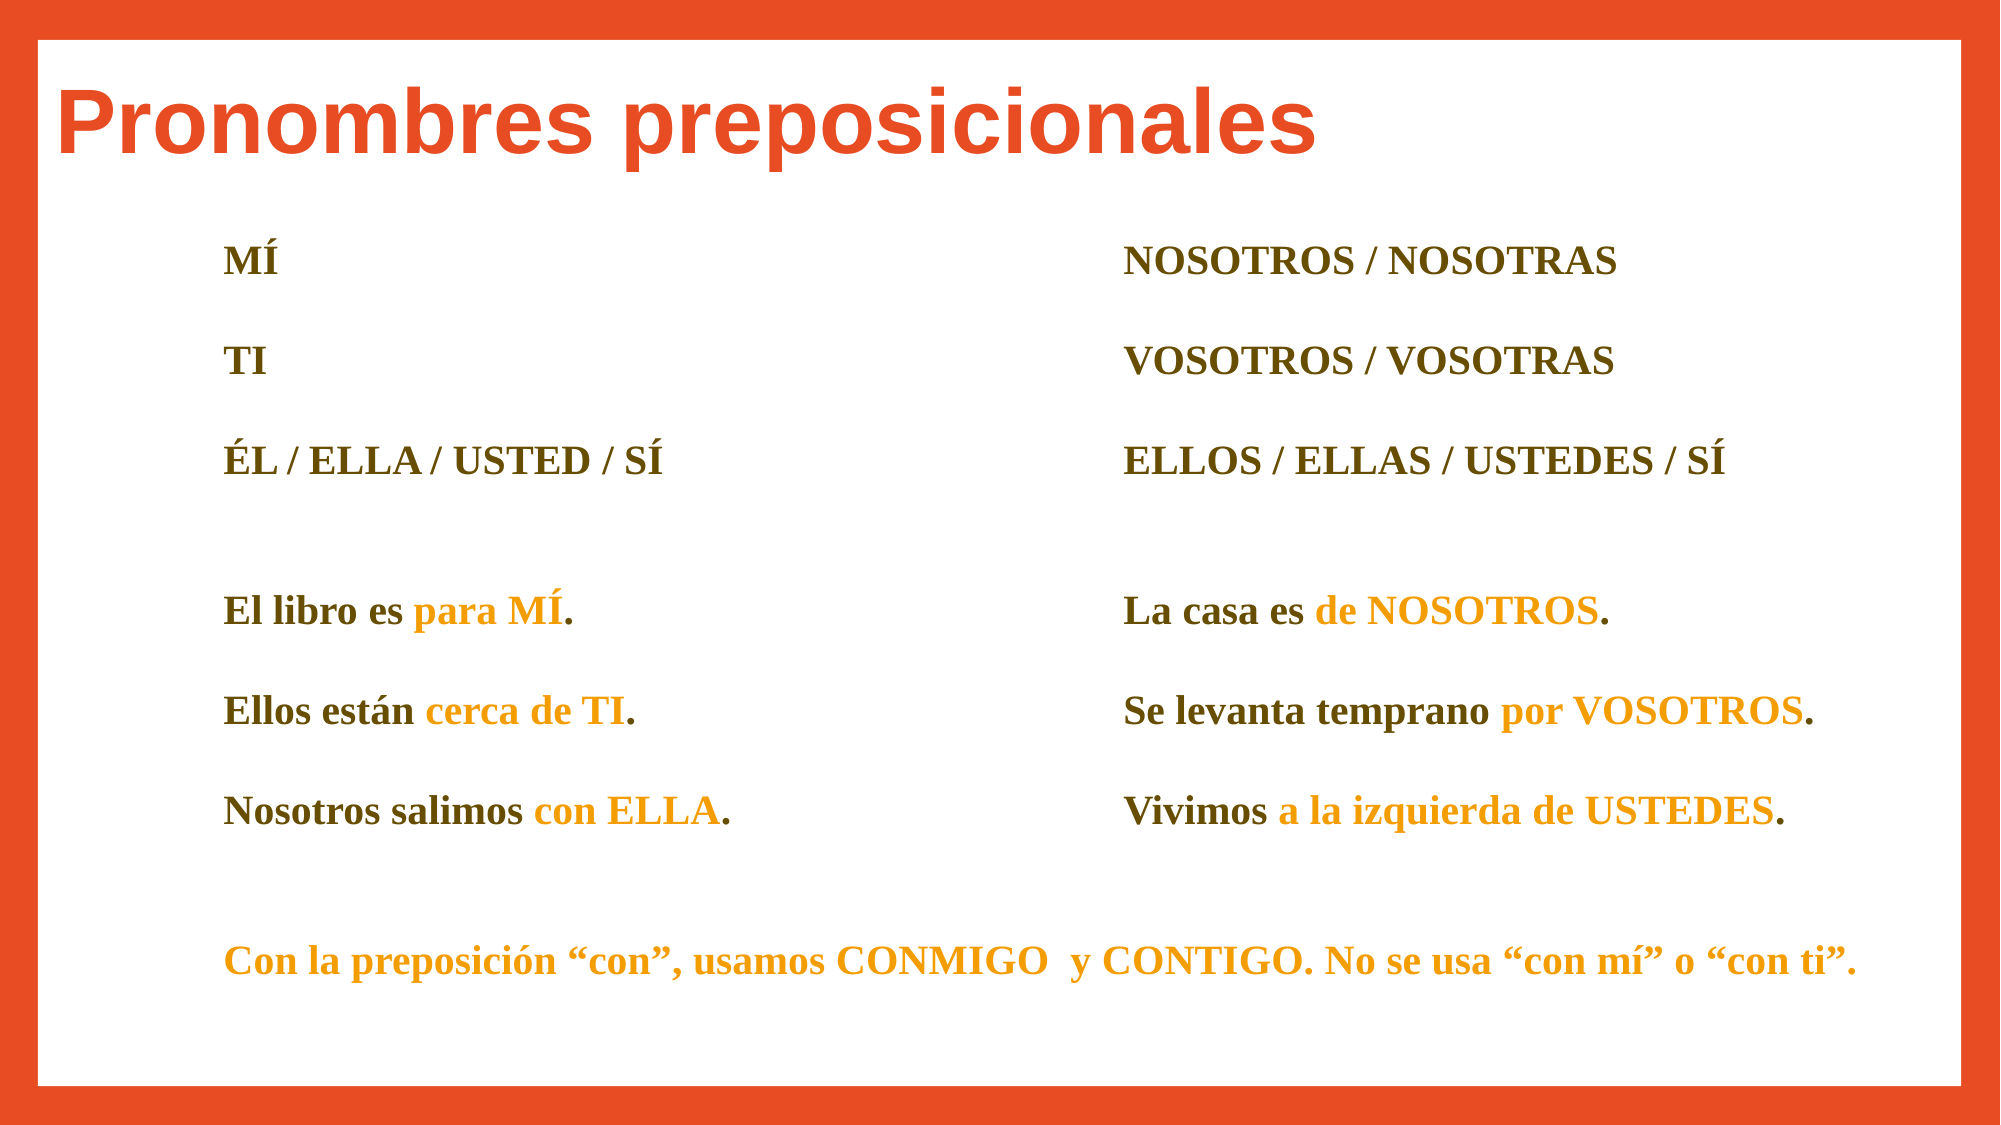

# Pronombres preposicionales

MÍ						NOSOTROS / NOSOTRAS

TI						VOSOTROS / VOSOTRAS

ÉL / ELLA / USTED / SÍ				ELLOS / ELLAS / USTEDES / SÍ

El libro es para MÍ.				La casa es de NOSOTROS.

Ellos están cerca de TI.				Se levanta temprano por VOSOTROS.

Nosotros salimos con ELLA.			Vivimos a la izquierda de USTEDES.

Con la preposición “con”, usamos CONMIGO  y CONTIGO. No se usa “con mí” o “con ti”.